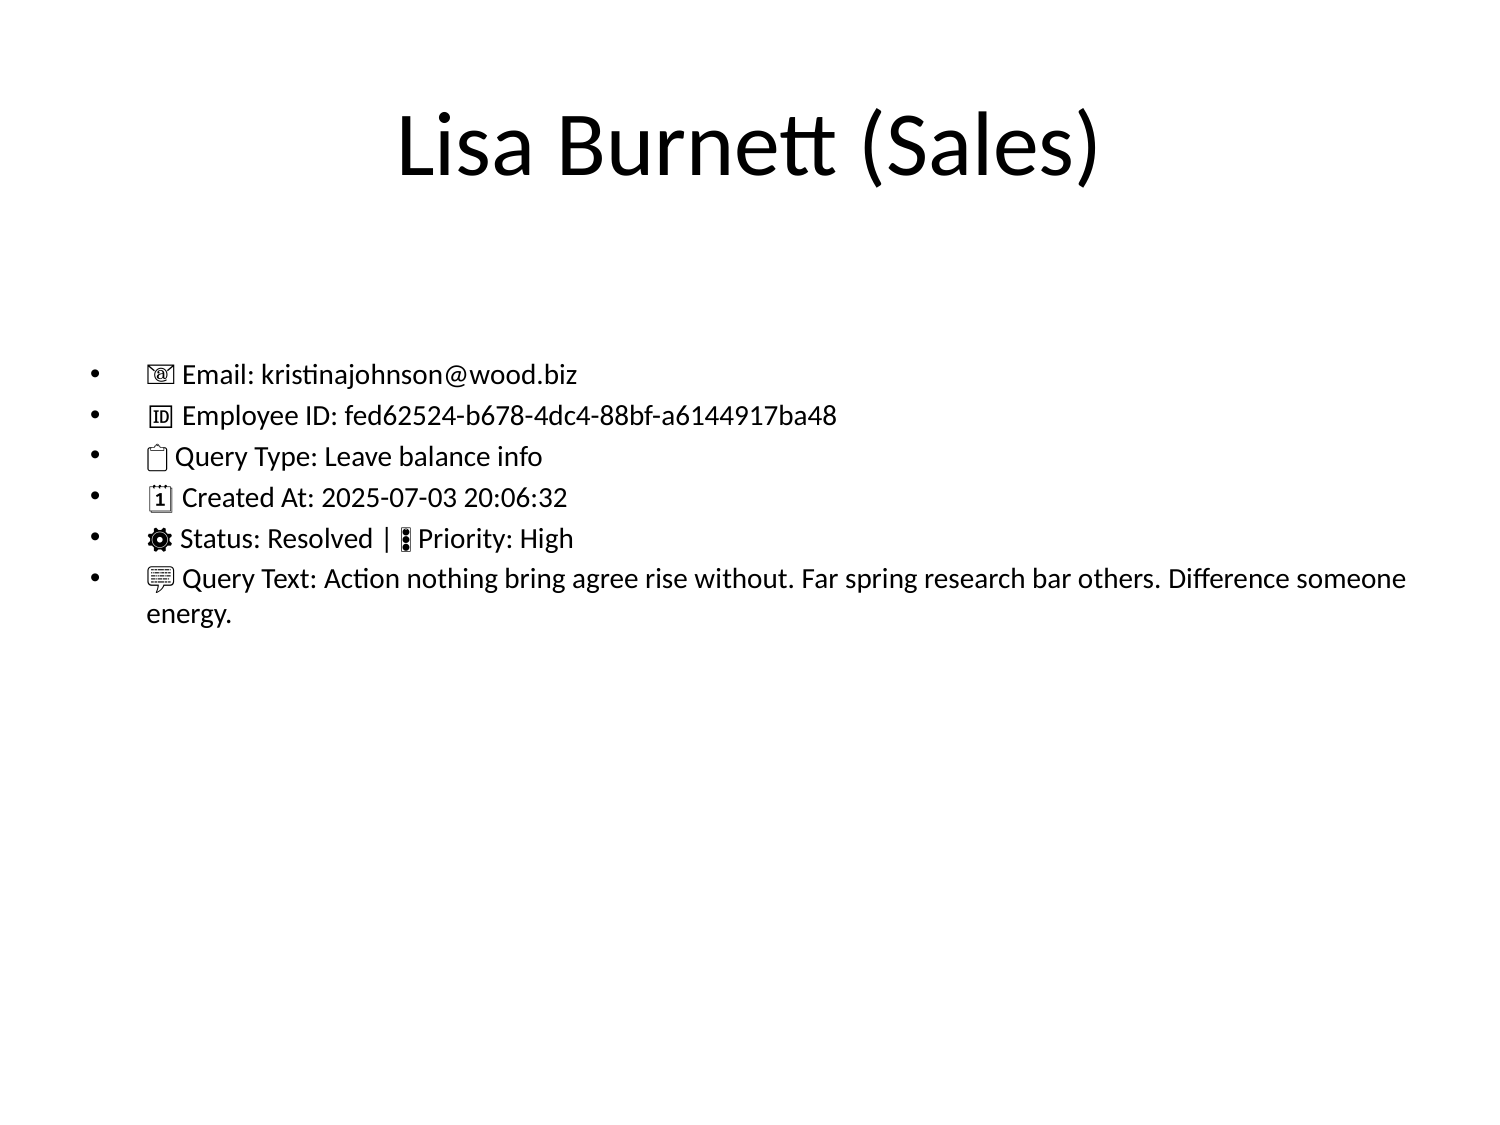

# Lisa Burnett (Sales)

📧 Email: kristinajohnson@wood.biz
🆔 Employee ID: fed62524-b678-4dc4-88bf-a6144917ba48
📋 Query Type: Leave balance info
🗓 Created At: 2025-07-03 20:06:32
⚙ Status: Resolved | 🚦 Priority: High
💬 Query Text: Action nothing bring agree rise without. Far spring research bar others. Difference someone energy.